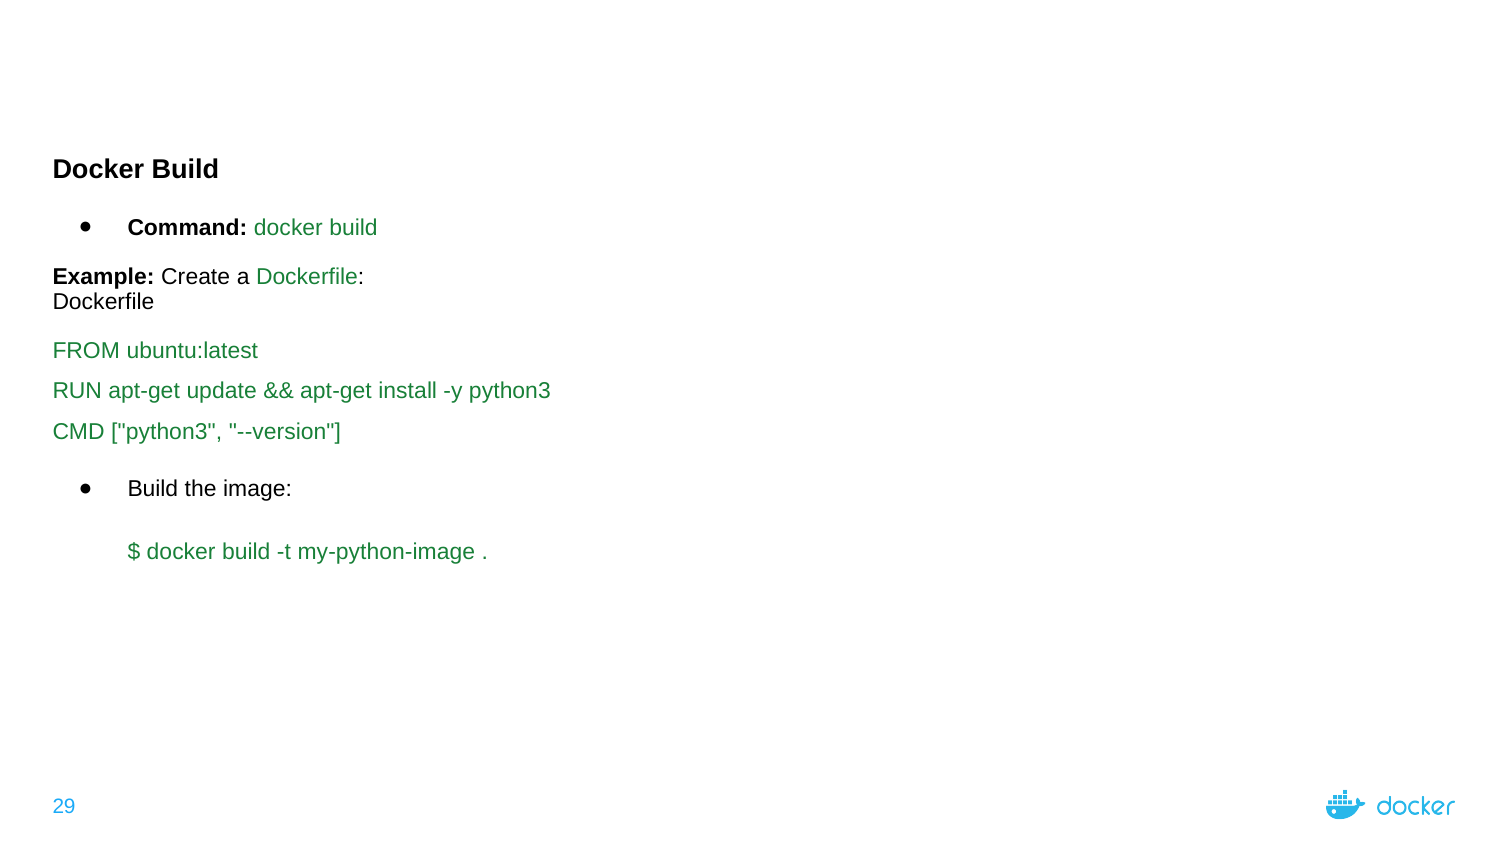

Docker Build
Command: docker build
Example: Create a Dockerfile:
Dockerfile
FROM ubuntu:latest
RUN apt-get update && apt-get install -y python3
CMD ["python3", "--version"]
Build the image:
$ docker build -t my-python-image .

29